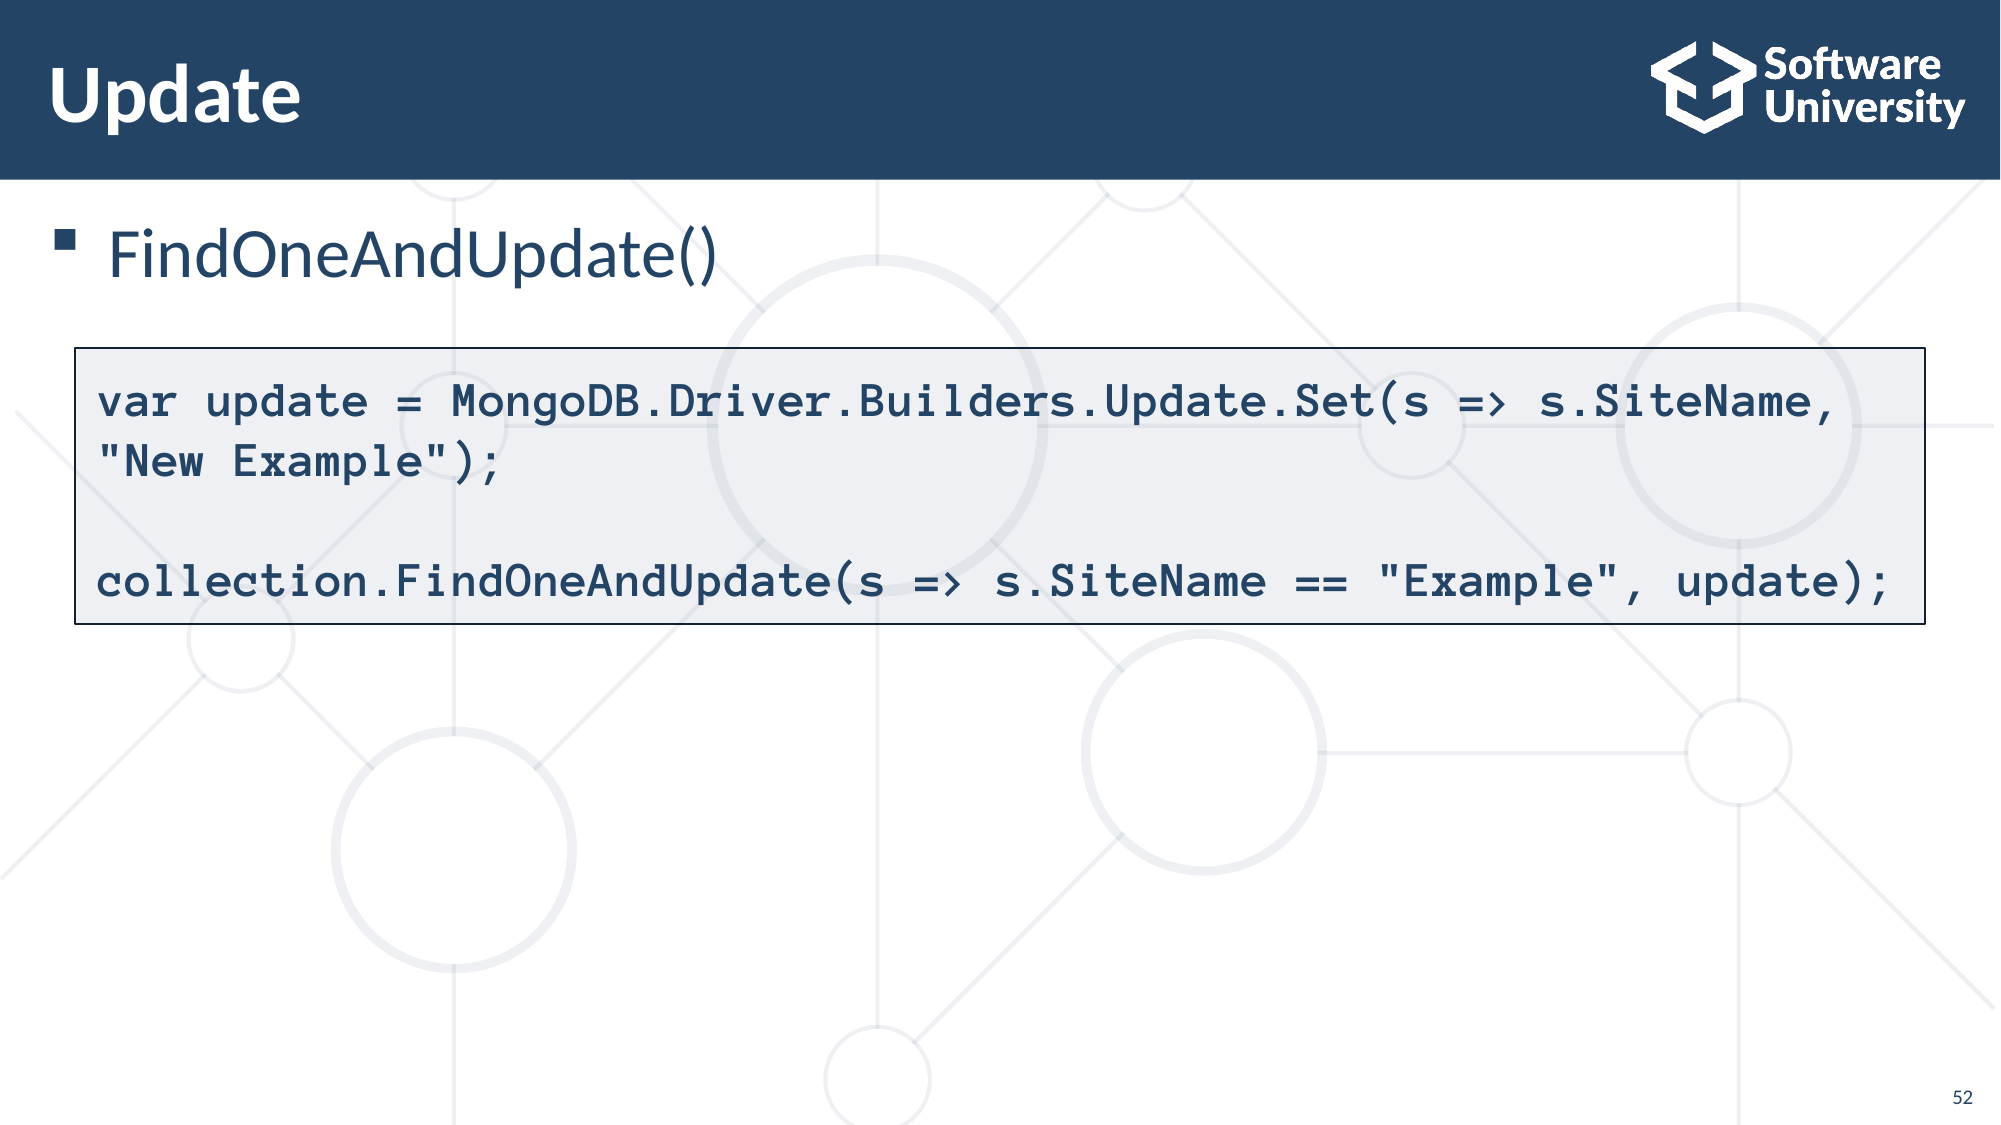

# Update
FindOneAndUpdate()
var update = MongoDB.Driver.Builders.Update.Set(s => s.SiteName, "New Example");

collection.FindOneAndUpdate(s => s.SiteName == "Example", update);
52